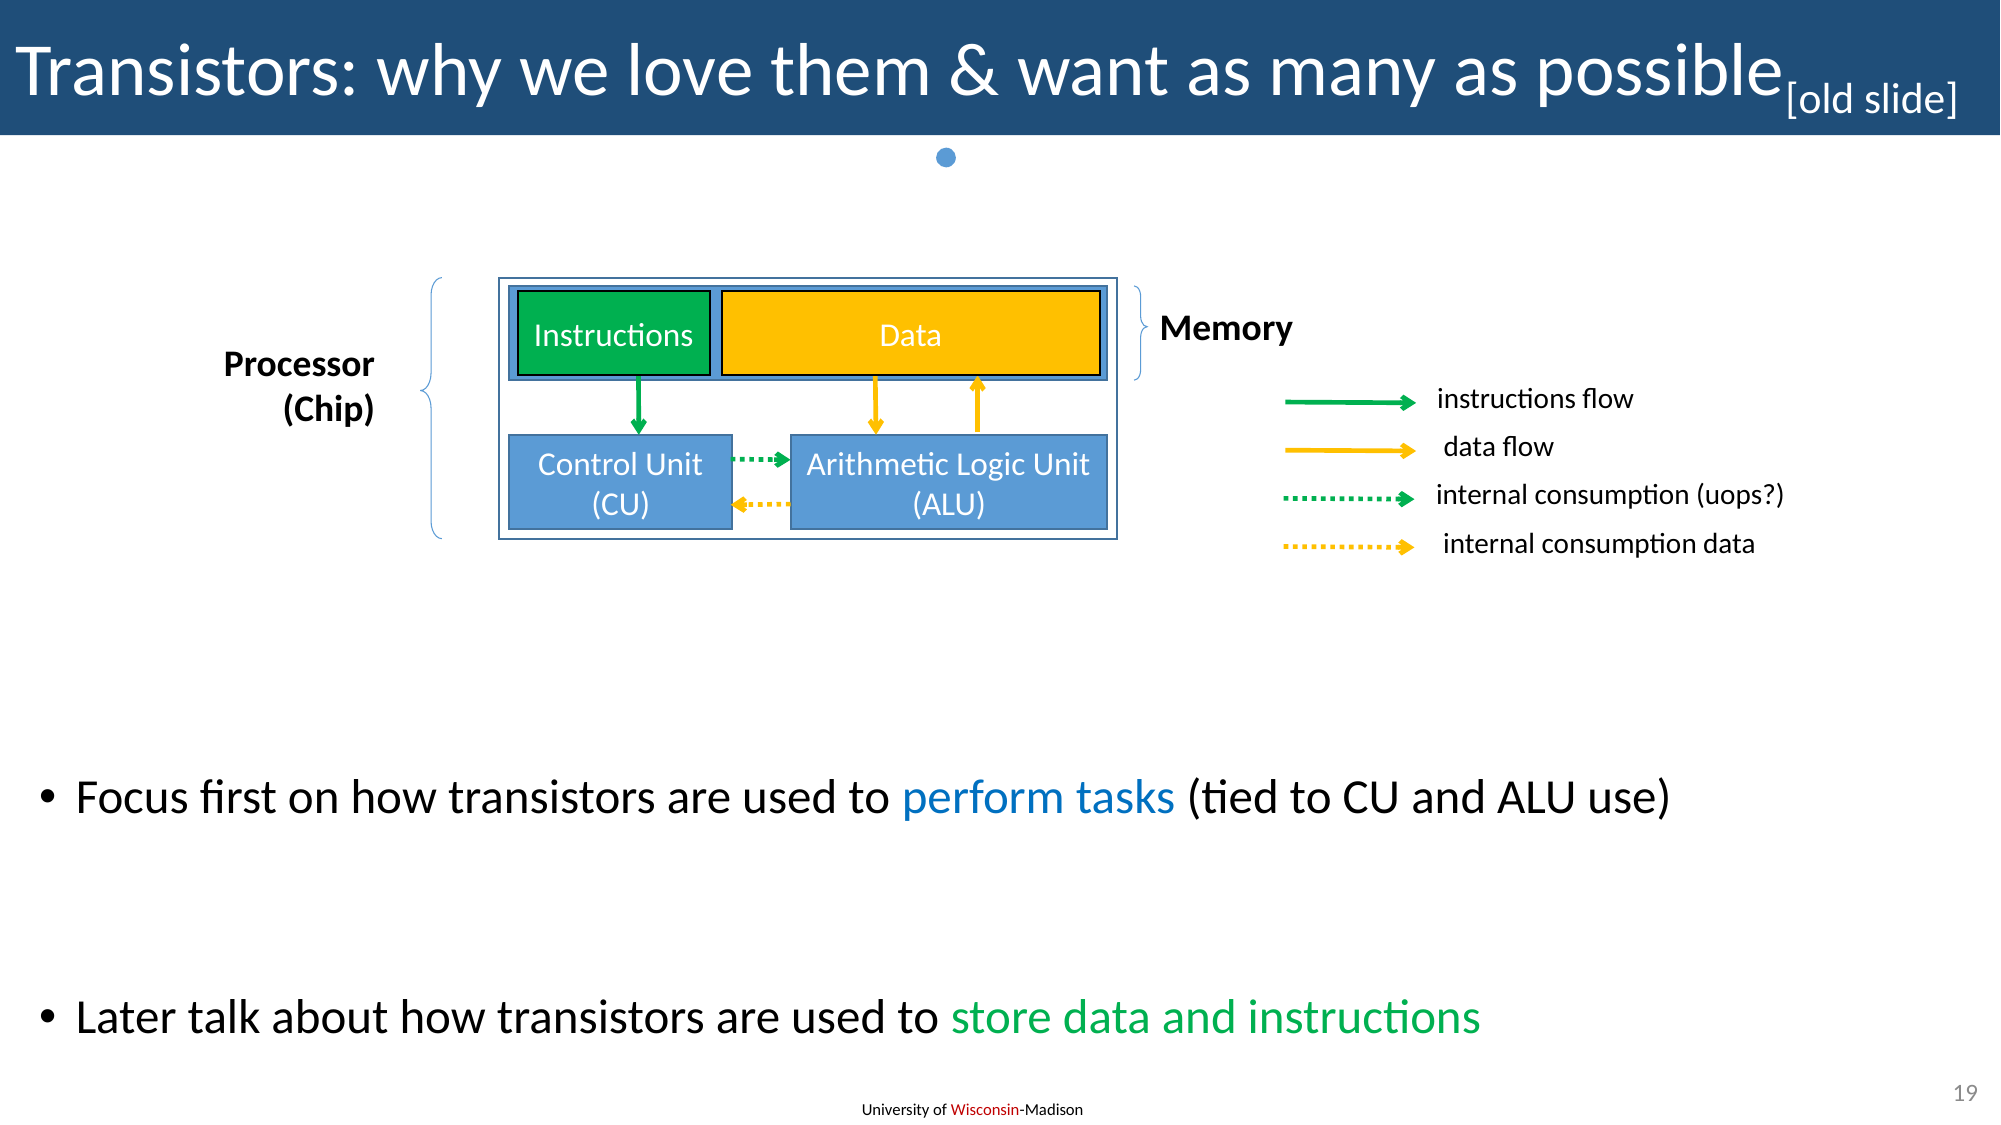

# Transistors: why we love them & want as many as possible[old slide]

Focus first on how transistors are used to perform tasks (tied to CU and ALU use)

Later talk about how transistors are used to store data and instructions

Memory
Data
Control Unit
(CU)
Arithmetic Logic Unit
(ALU)

Instructions
Data
Memory
Processor
(Chip)
instructions flow
data flow
internal consumption (uops?)
internal consumption data
19